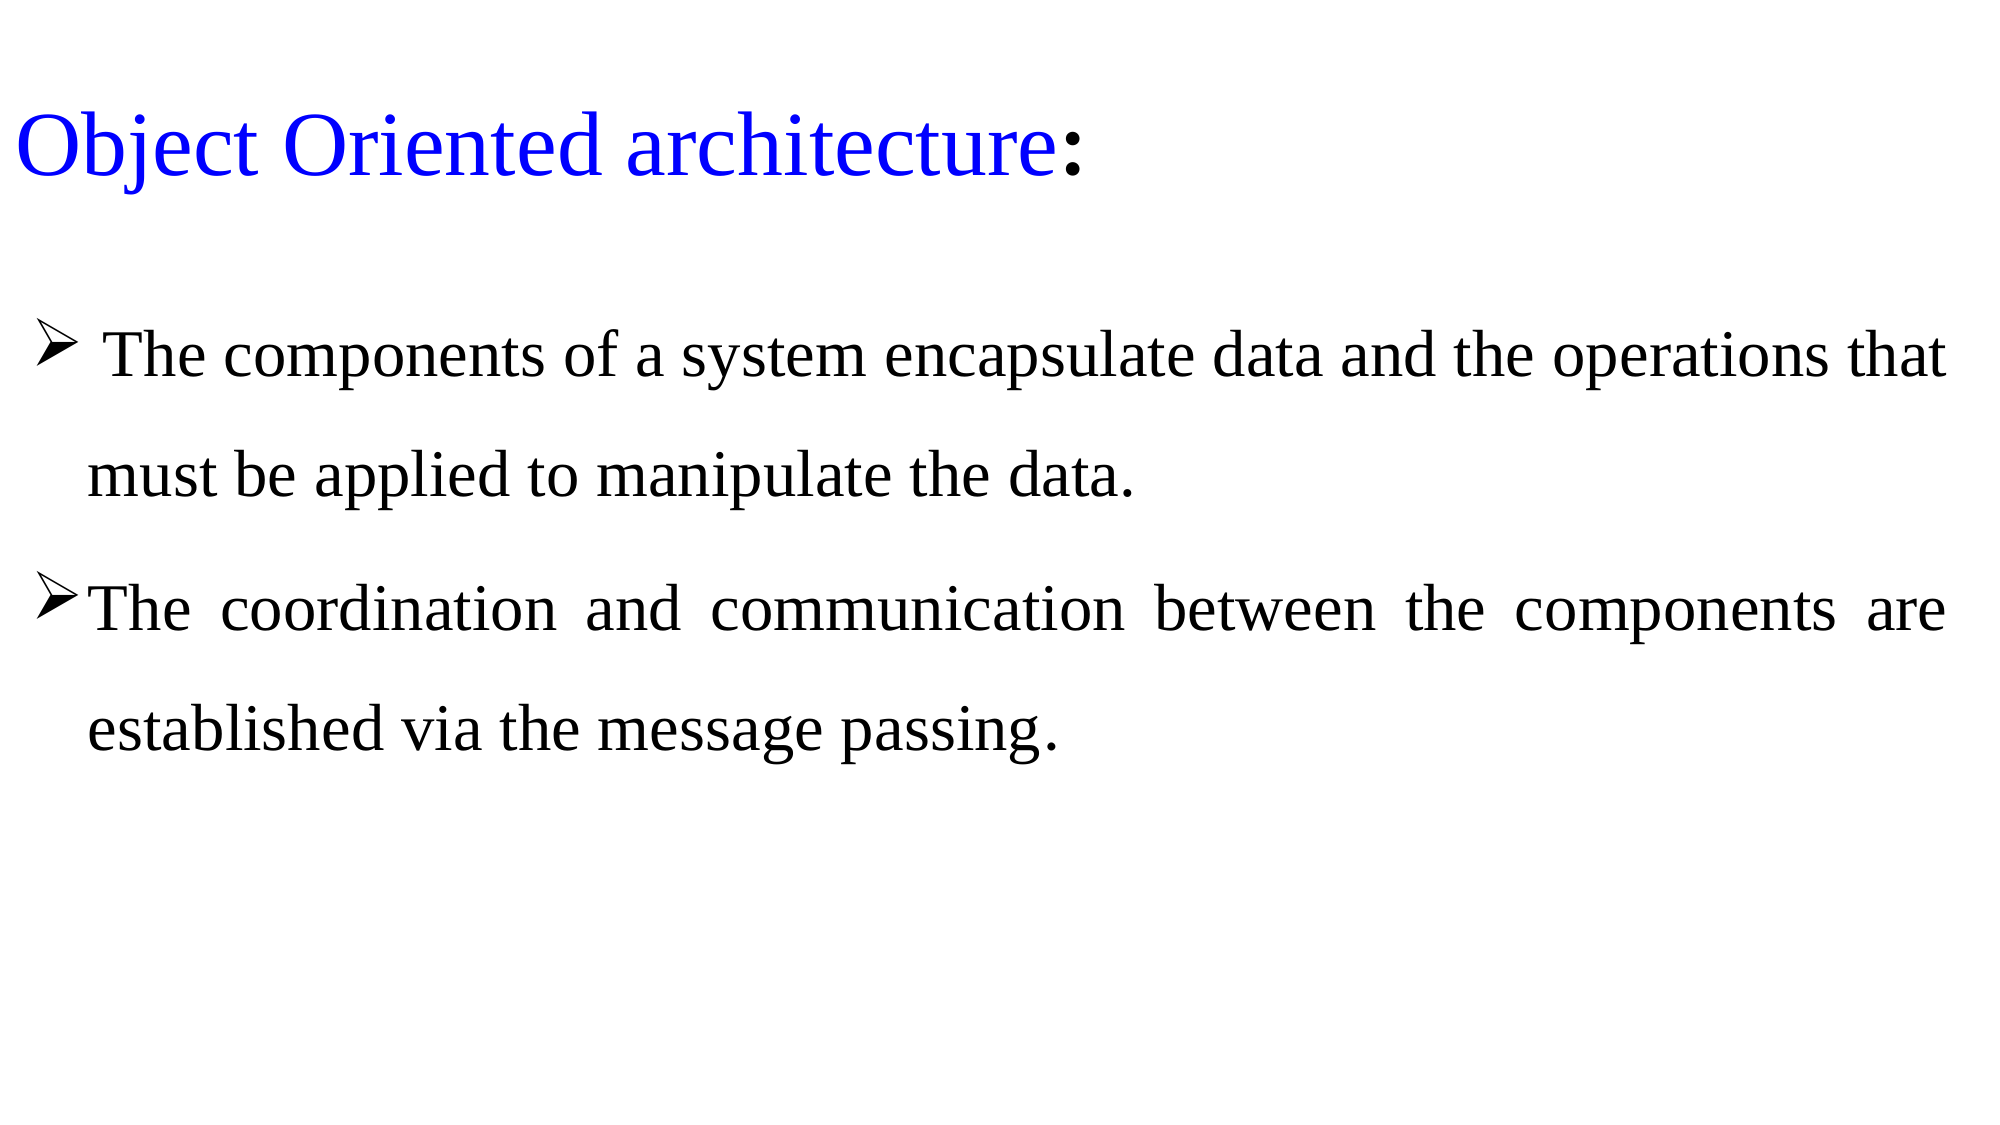

# Object Oriented architecture:
 The components of a system encapsulate data and the operations that must be applied to manipulate the data.
The coordination and communication between the components are established via the message passing.